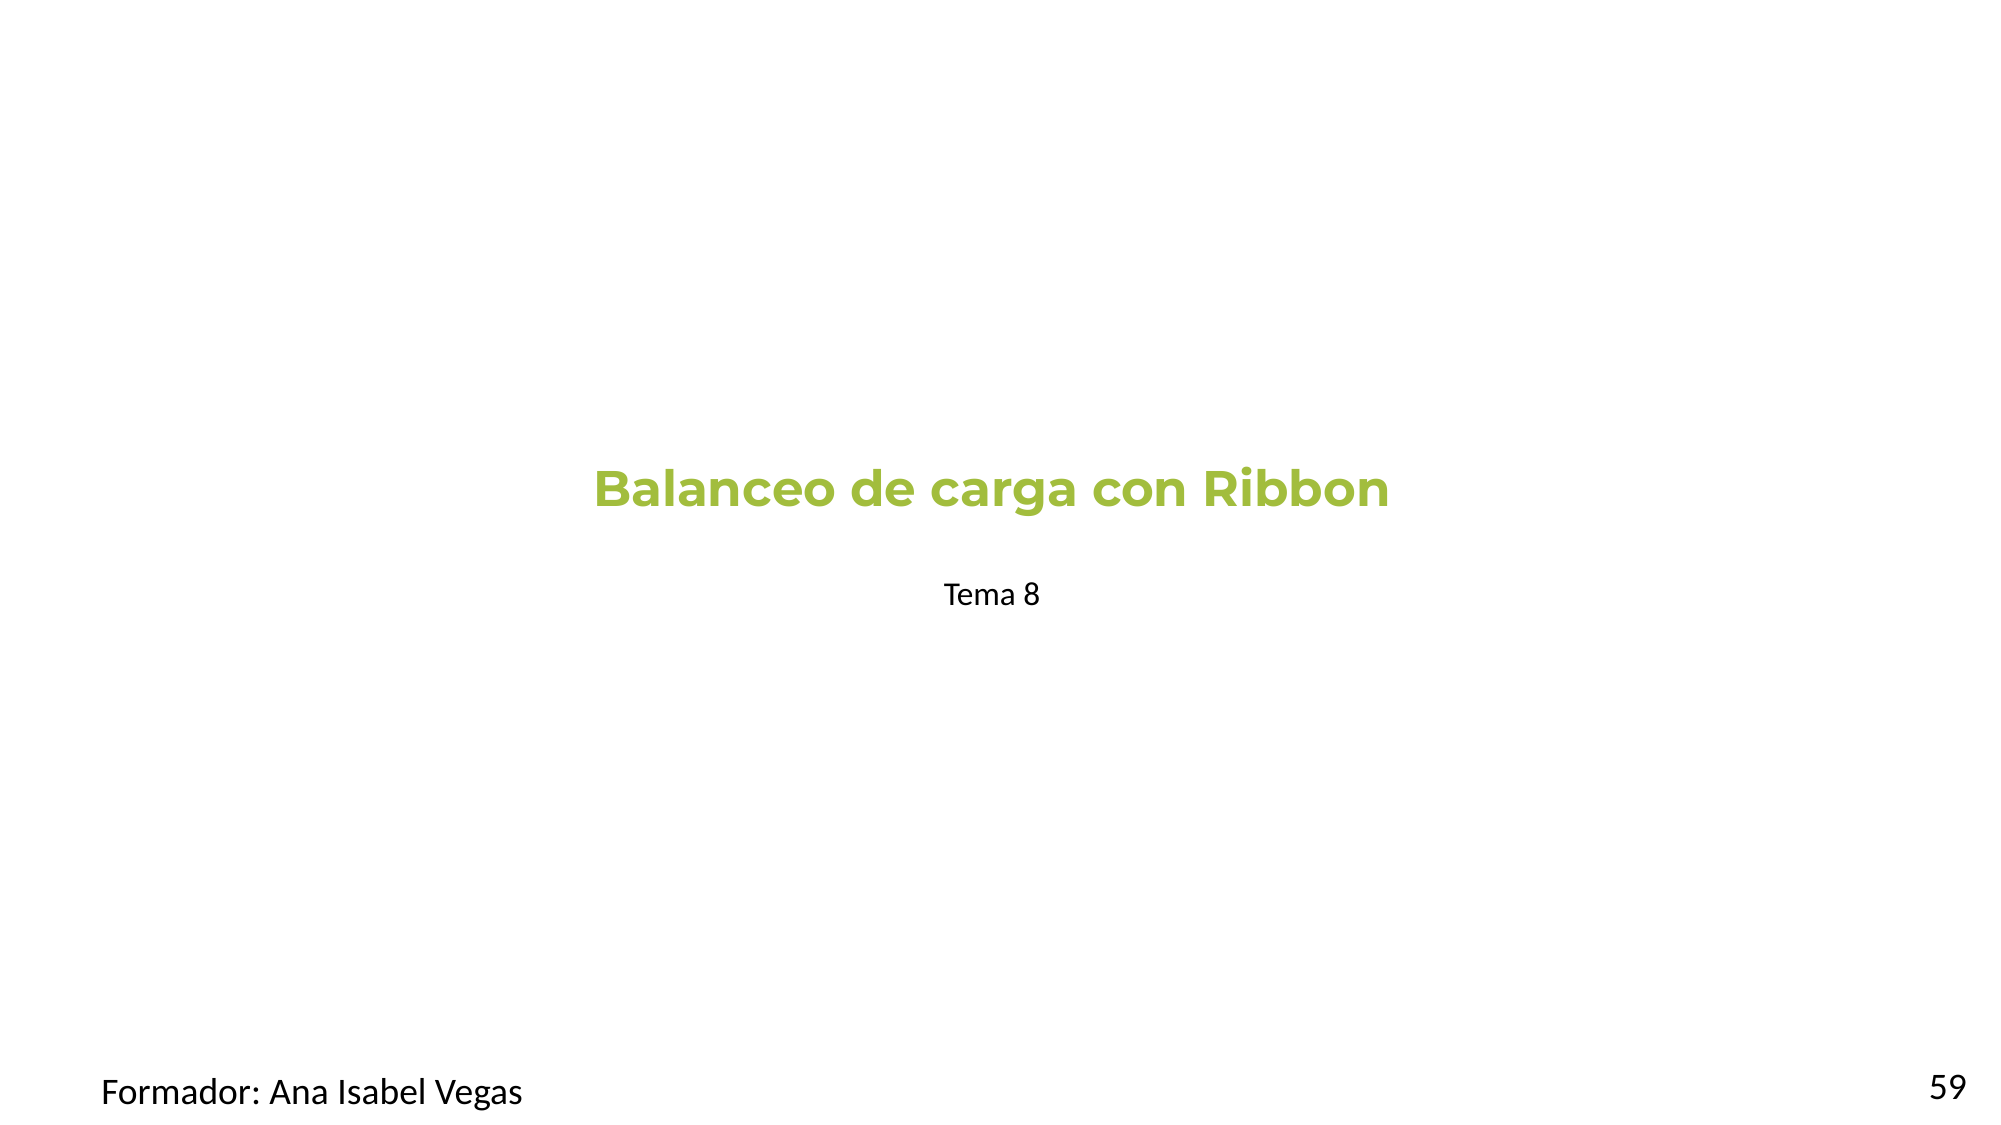

#

Balanceo de carga con Ribbon
Tema 8

59
Formador: Ana Isabel Vegas